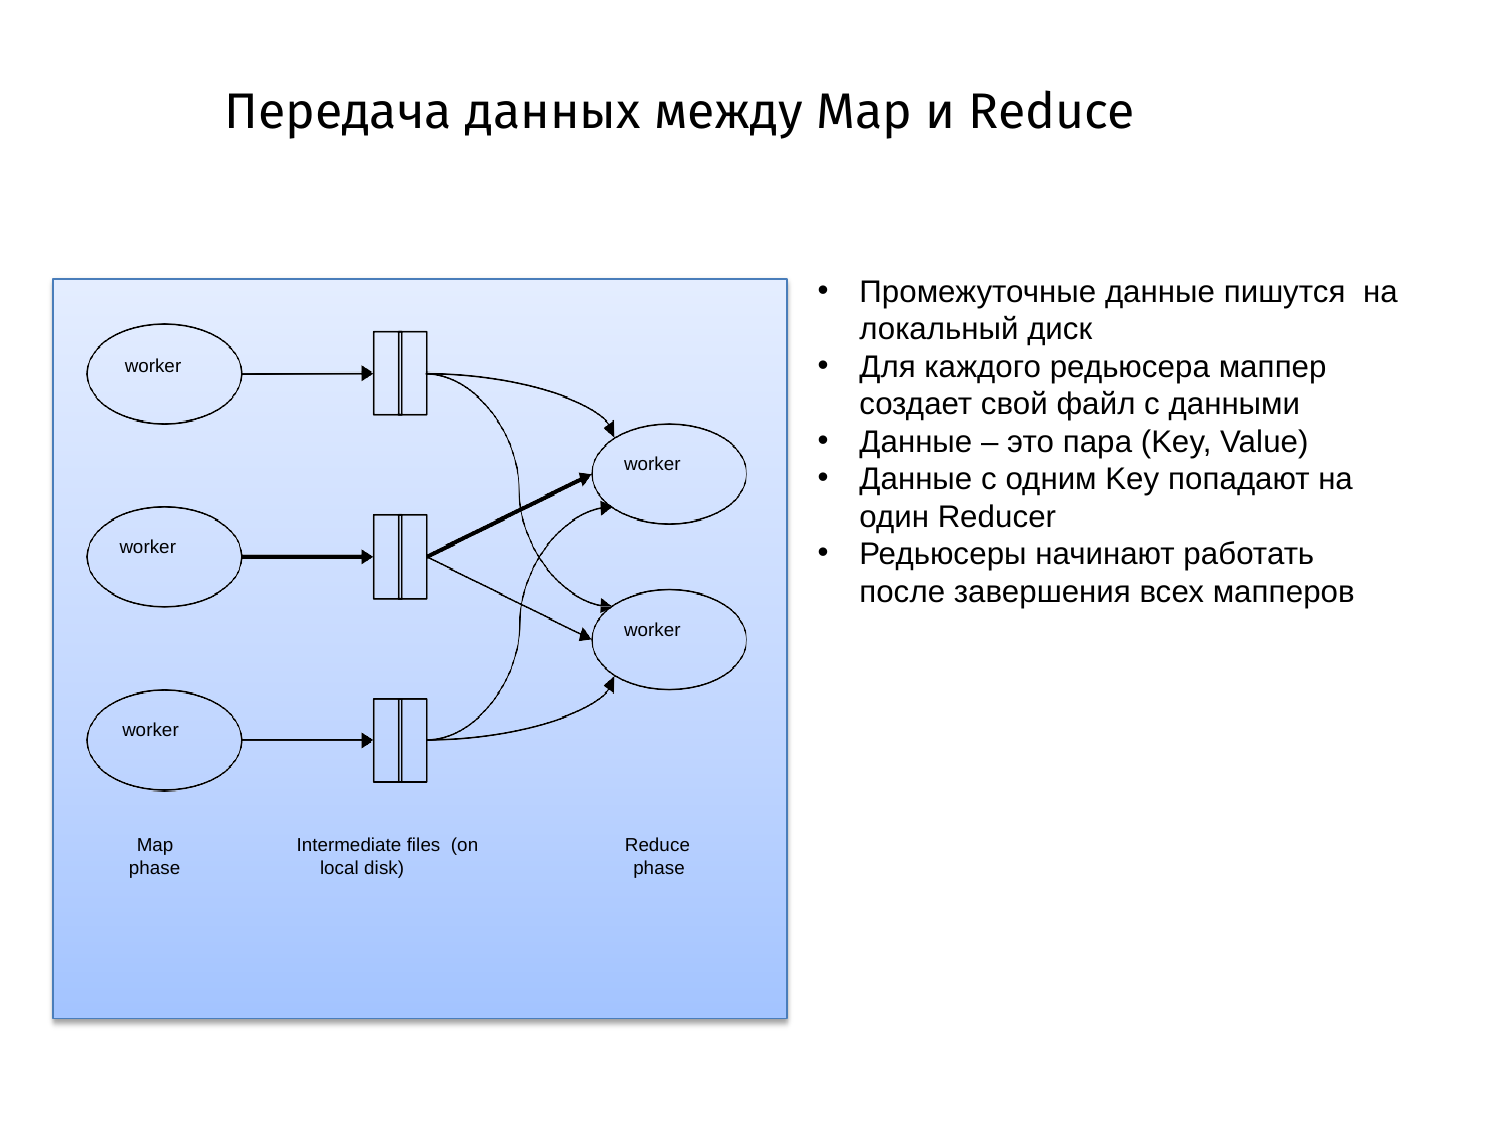

# Передача данных между Map и Reduce
Промежуточные данные пишутся  на локальный диск
Для каждого редьюсера маппер  создает свой файл с данными
Данные – это пара (Key, Value)
Данные с одним Key попадают на
один Reducer
Редьюсеры начинают работать
после завершения всех мапперов

worker
worker
worker
worker
worker
Map  phase
Intermediate files  (on local disk)
Reduce  phase